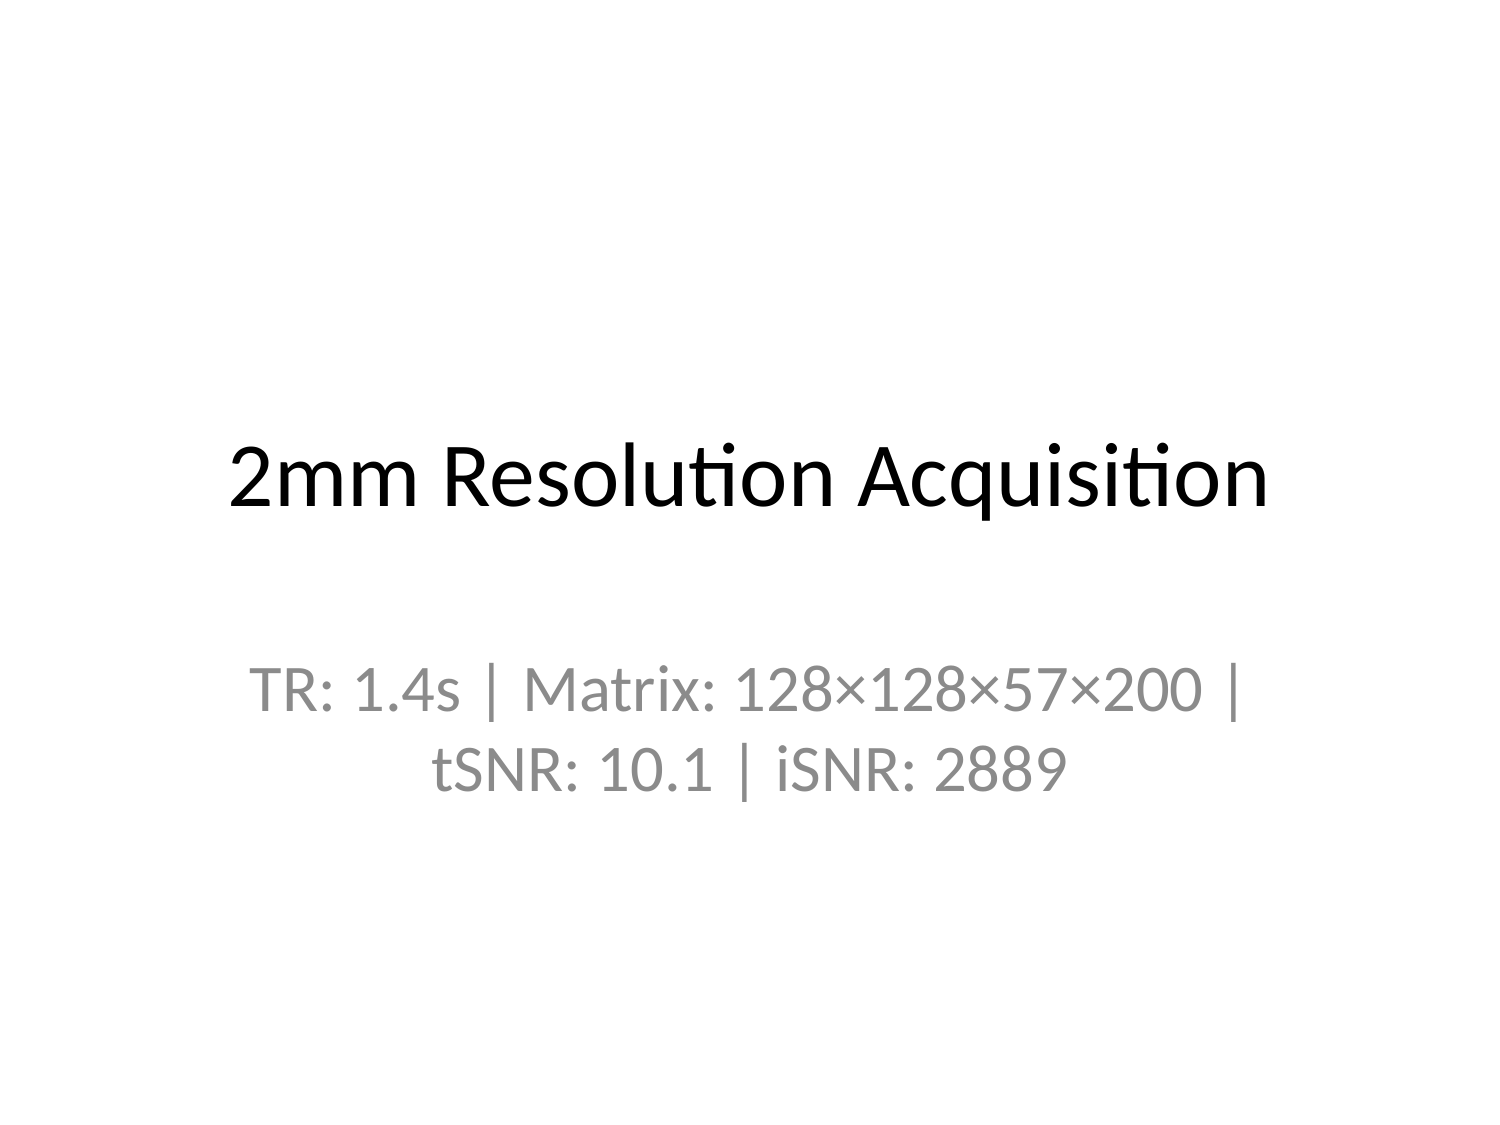

# 2mm Resolution Acquisition
TR: 1.4s | Matrix: 128×128×57×200 | tSNR: 10.1 | iSNR: 2889